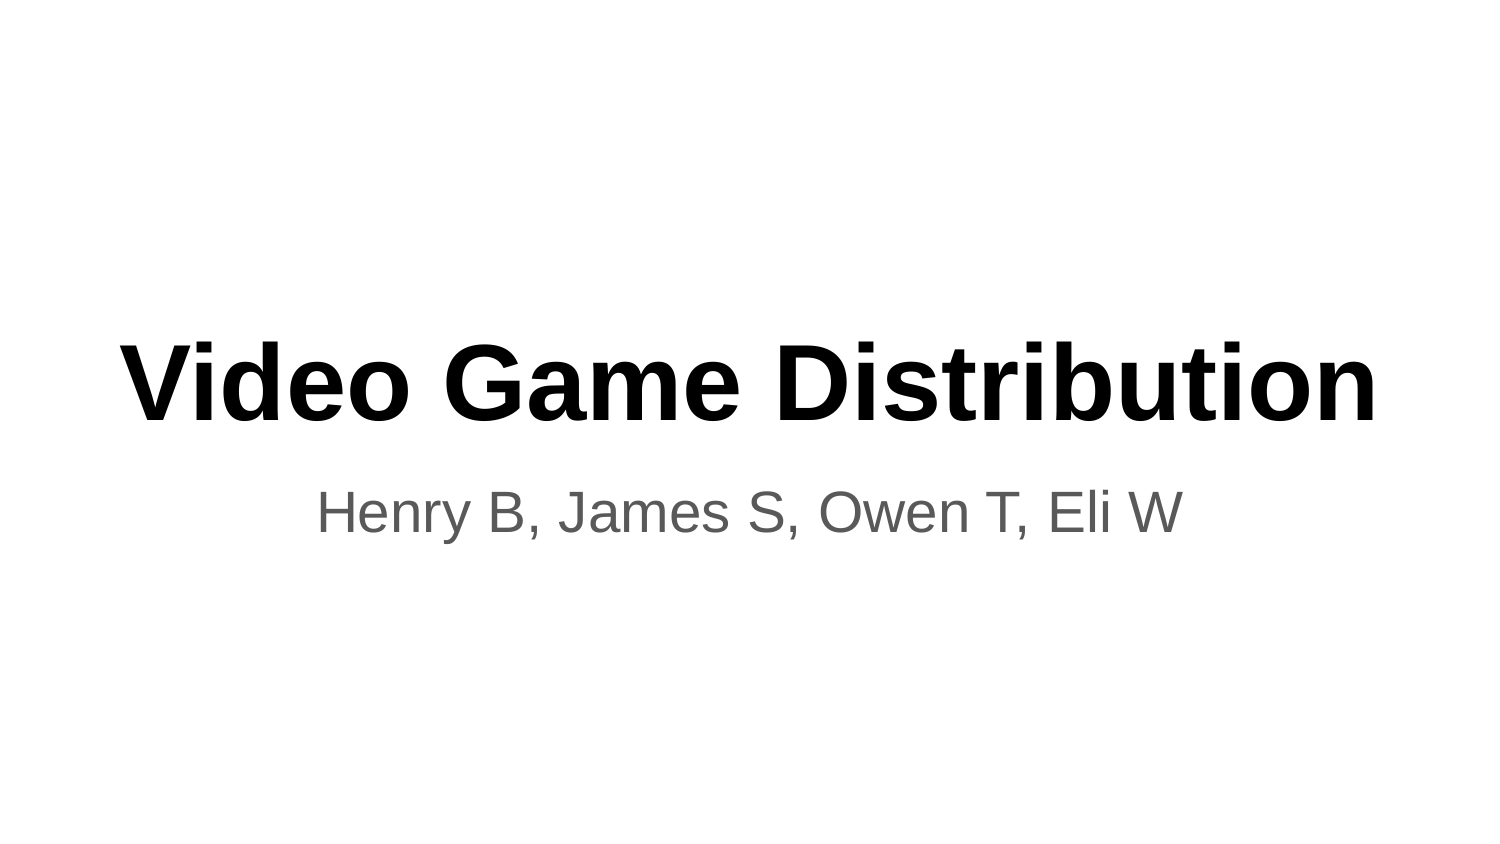

# Video Game Distribution
Henry B, James S, Owen T, Eli W